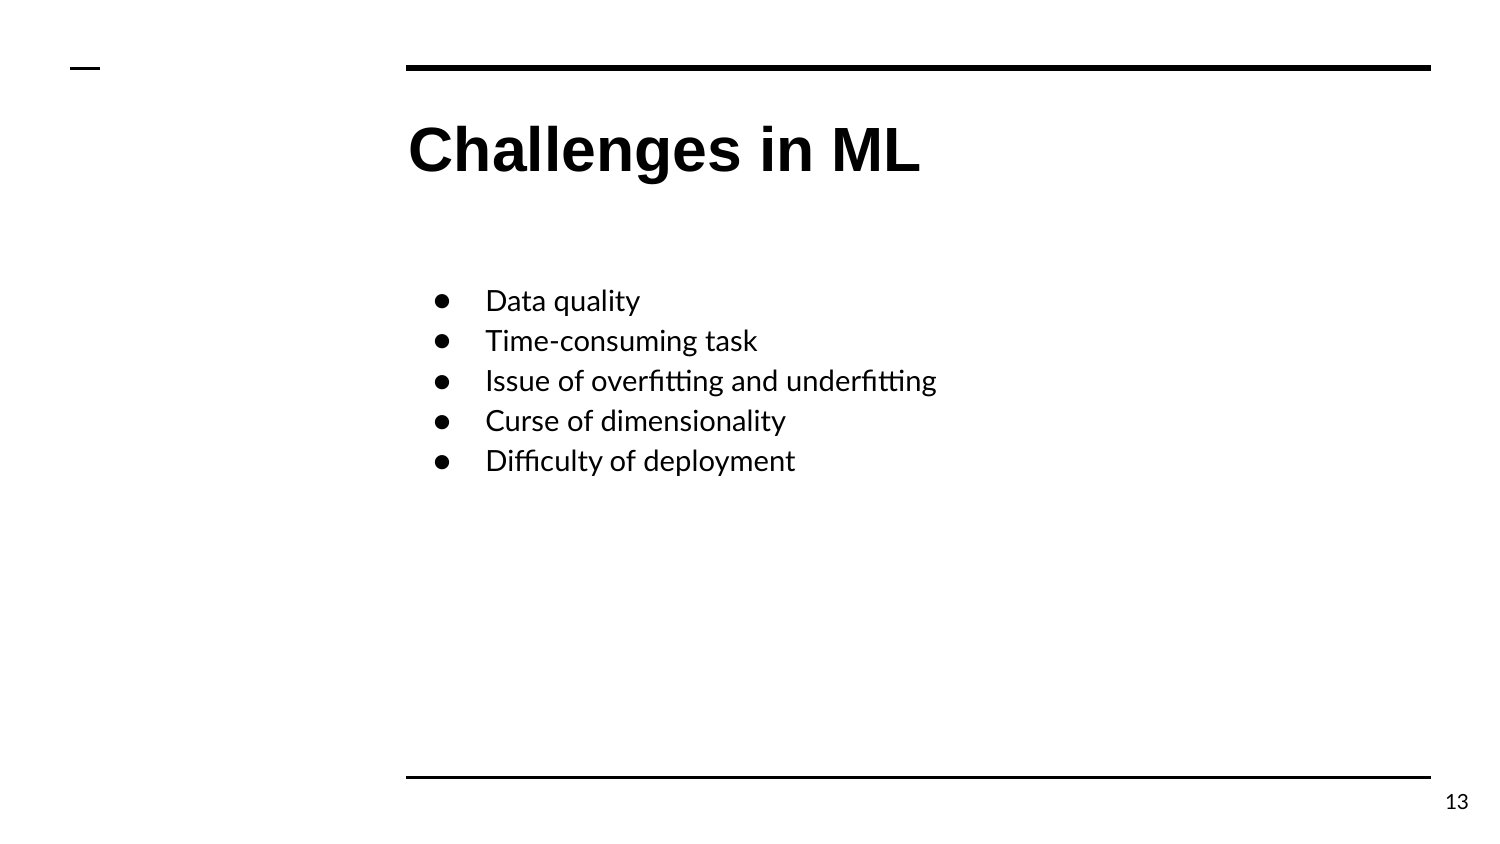

# Challenges in ML
Data quality
Time-consuming task
Issue of overfitting and underfitting
Curse of dimensionality
Difficulty of deployment
13